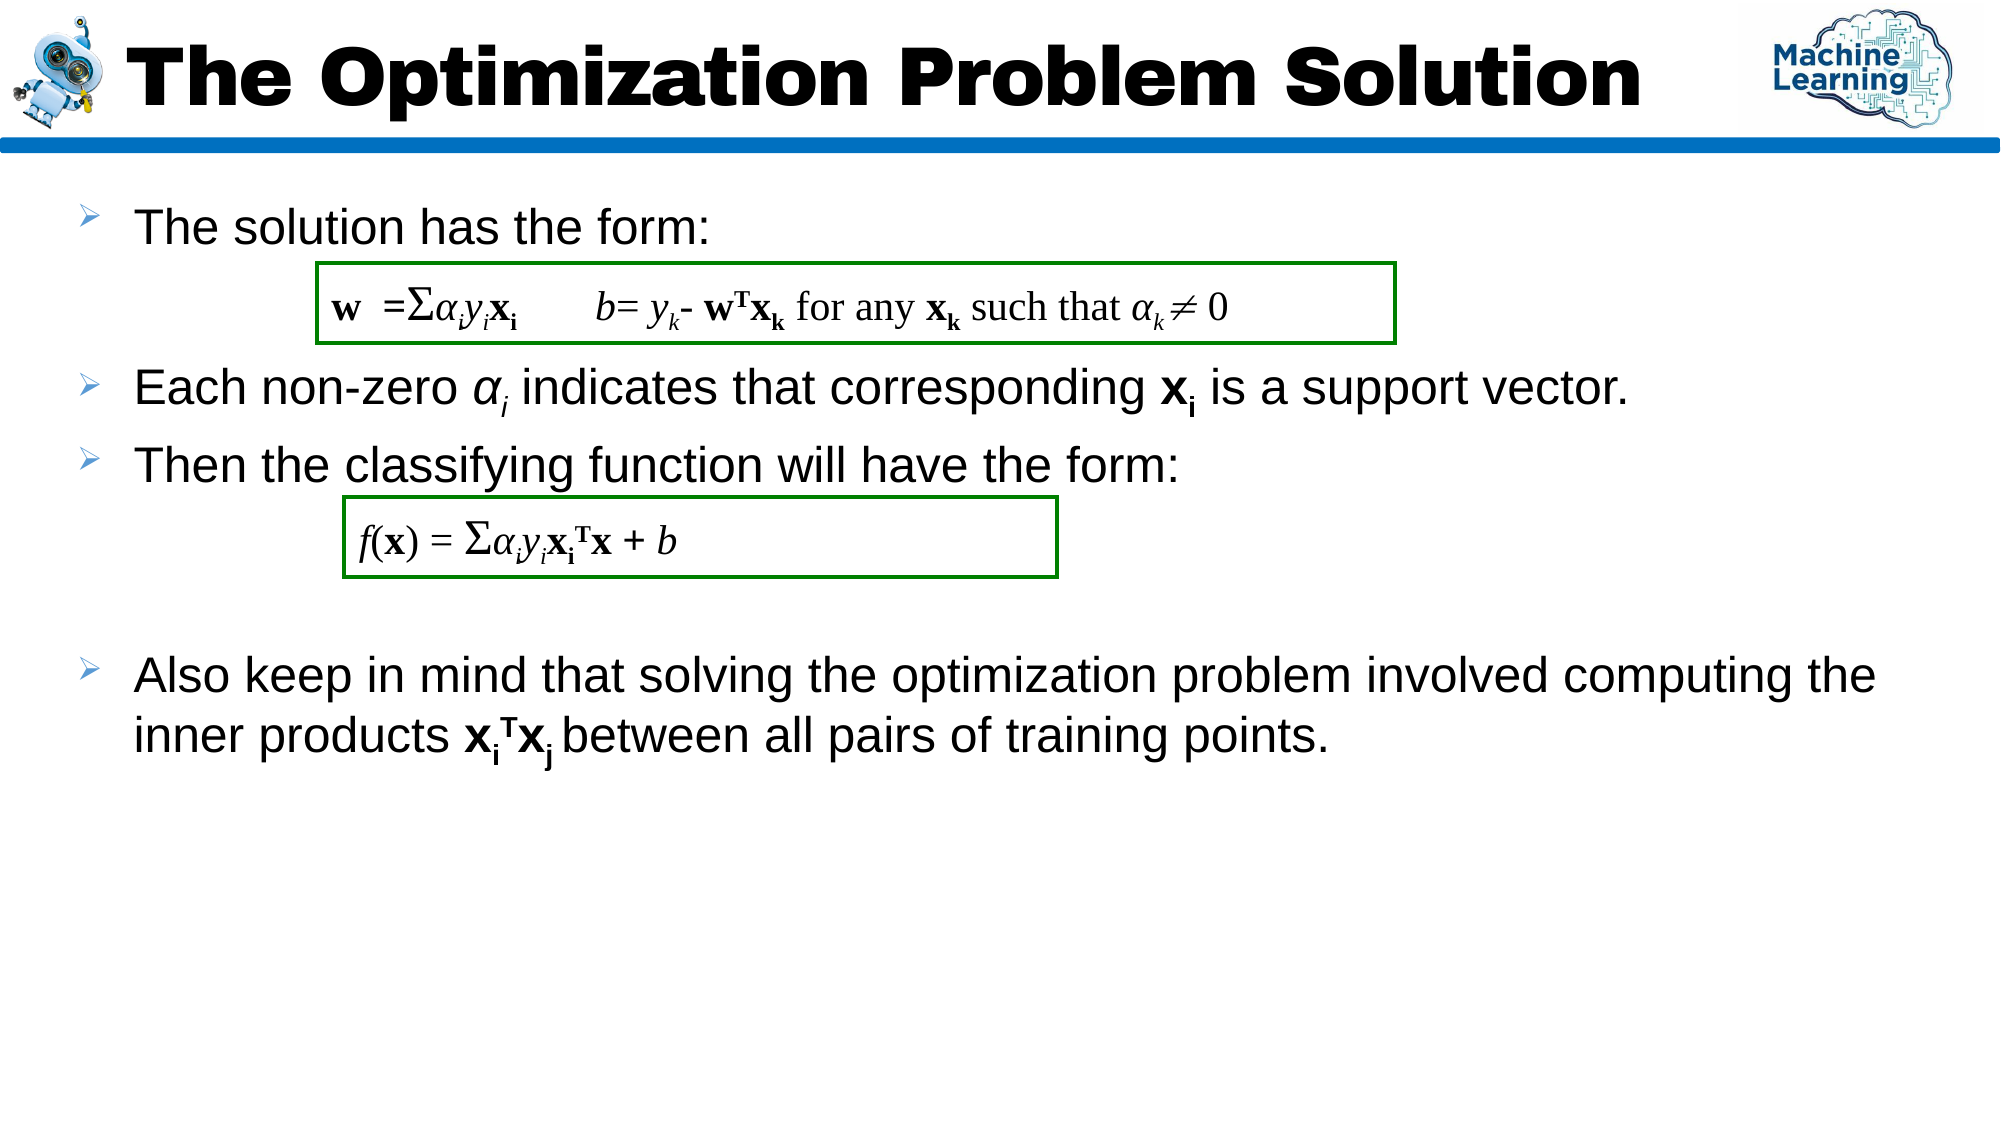

The Optimization Problem Solution
The solution has the form:

Each non-zero αi indicates that corresponding xi is a support vector.
Then the classifying function will have the form:

Also keep in mind that solving the optimization problem involved computing the inner products xiTxj between all pairs of training points.
w  =Σαiyixi             b= yk- wTxk for any xk such that αk≠ 0
f(x) = ΣαiyixiTx + b